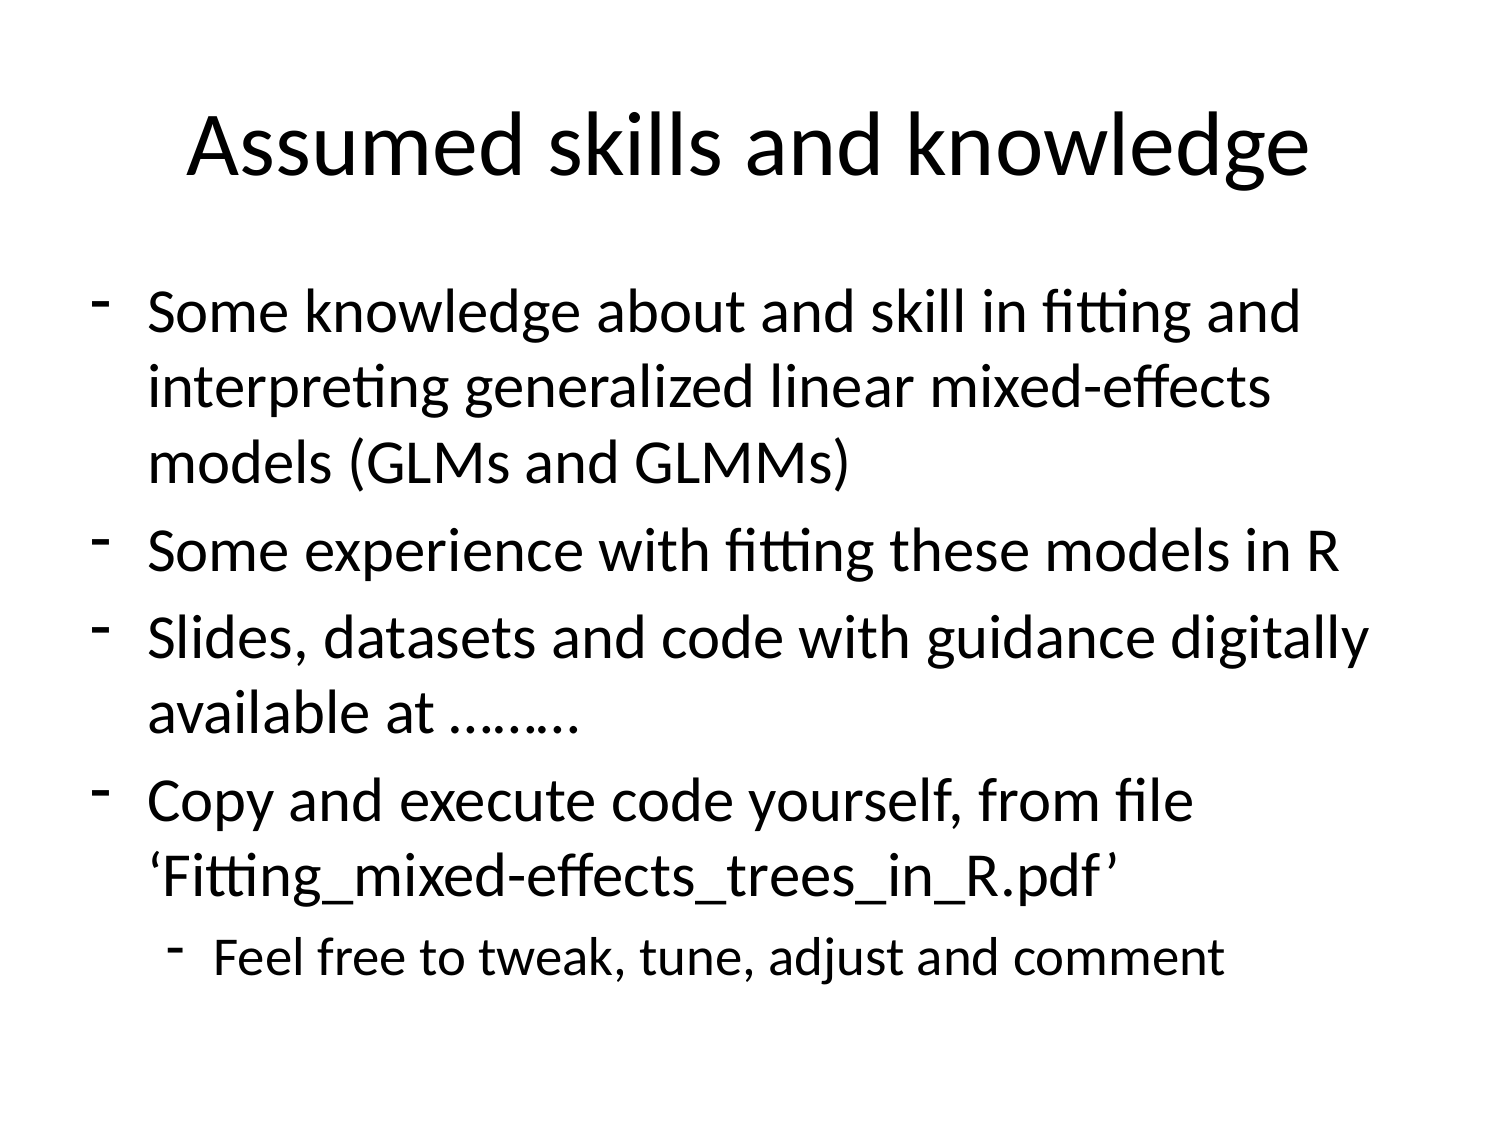

# Assumed skills and knowledge
Some knowledge about and skill in fitting and interpreting generalized linear mixed-effects models (GLMs and GLMMs)
Some experience with fitting these models in R
Slides, datasets and code with guidance digitally available at ………
Copy and execute code yourself, from file ‘Fitting_mixed-effects_trees_in_R.pdf’
Feel free to tweak, tune, adjust and comment